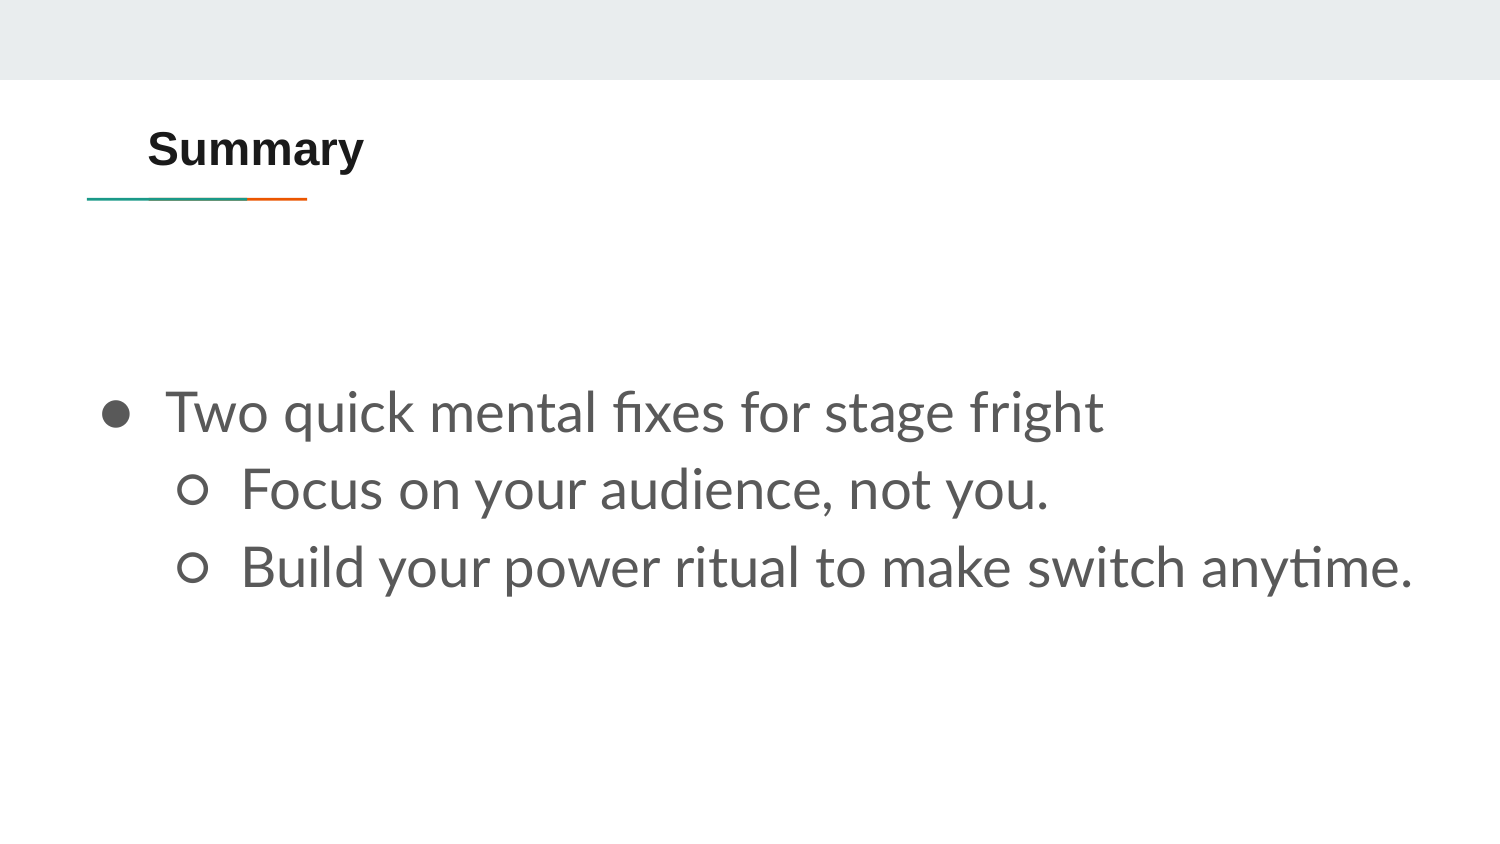

# Summary

Two quick mental fixes for stage fright
Focus on your audience, not you.
Build your power ritual to make switch anytime.